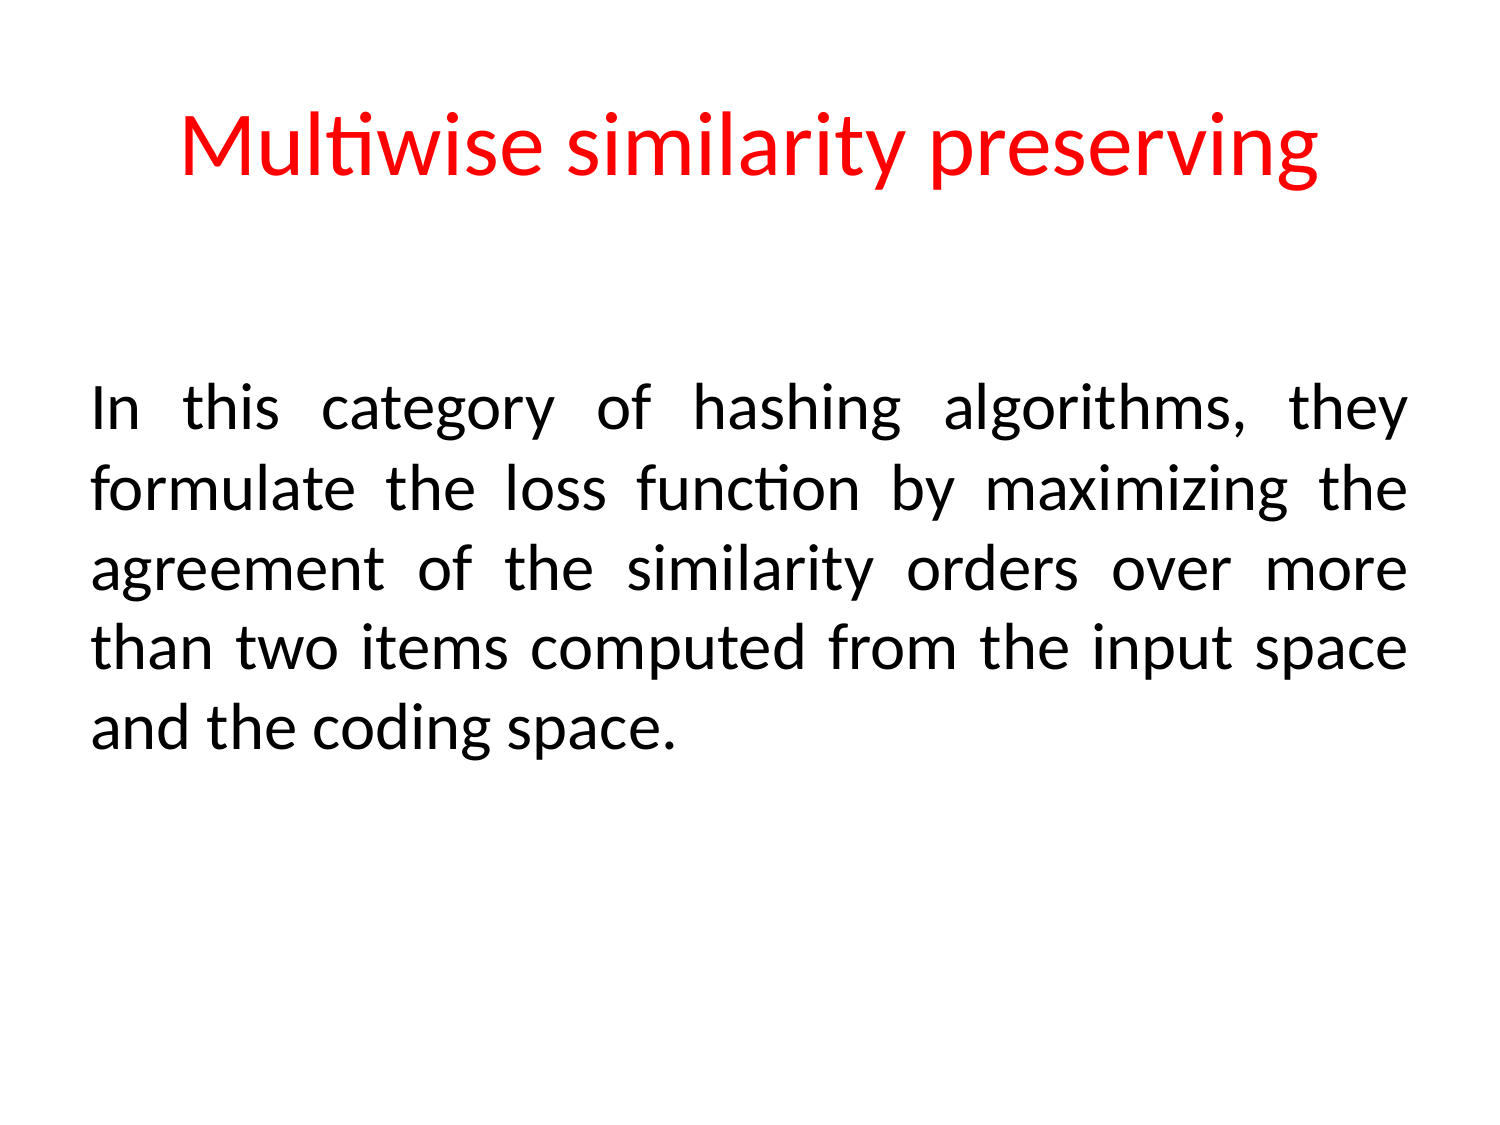

# Multiwise similarity preserving

In this category of hashing algorithms, they formulate the loss function by maximizing the agreement of the similarity orders over more than two items computed from the input space and the coding space.